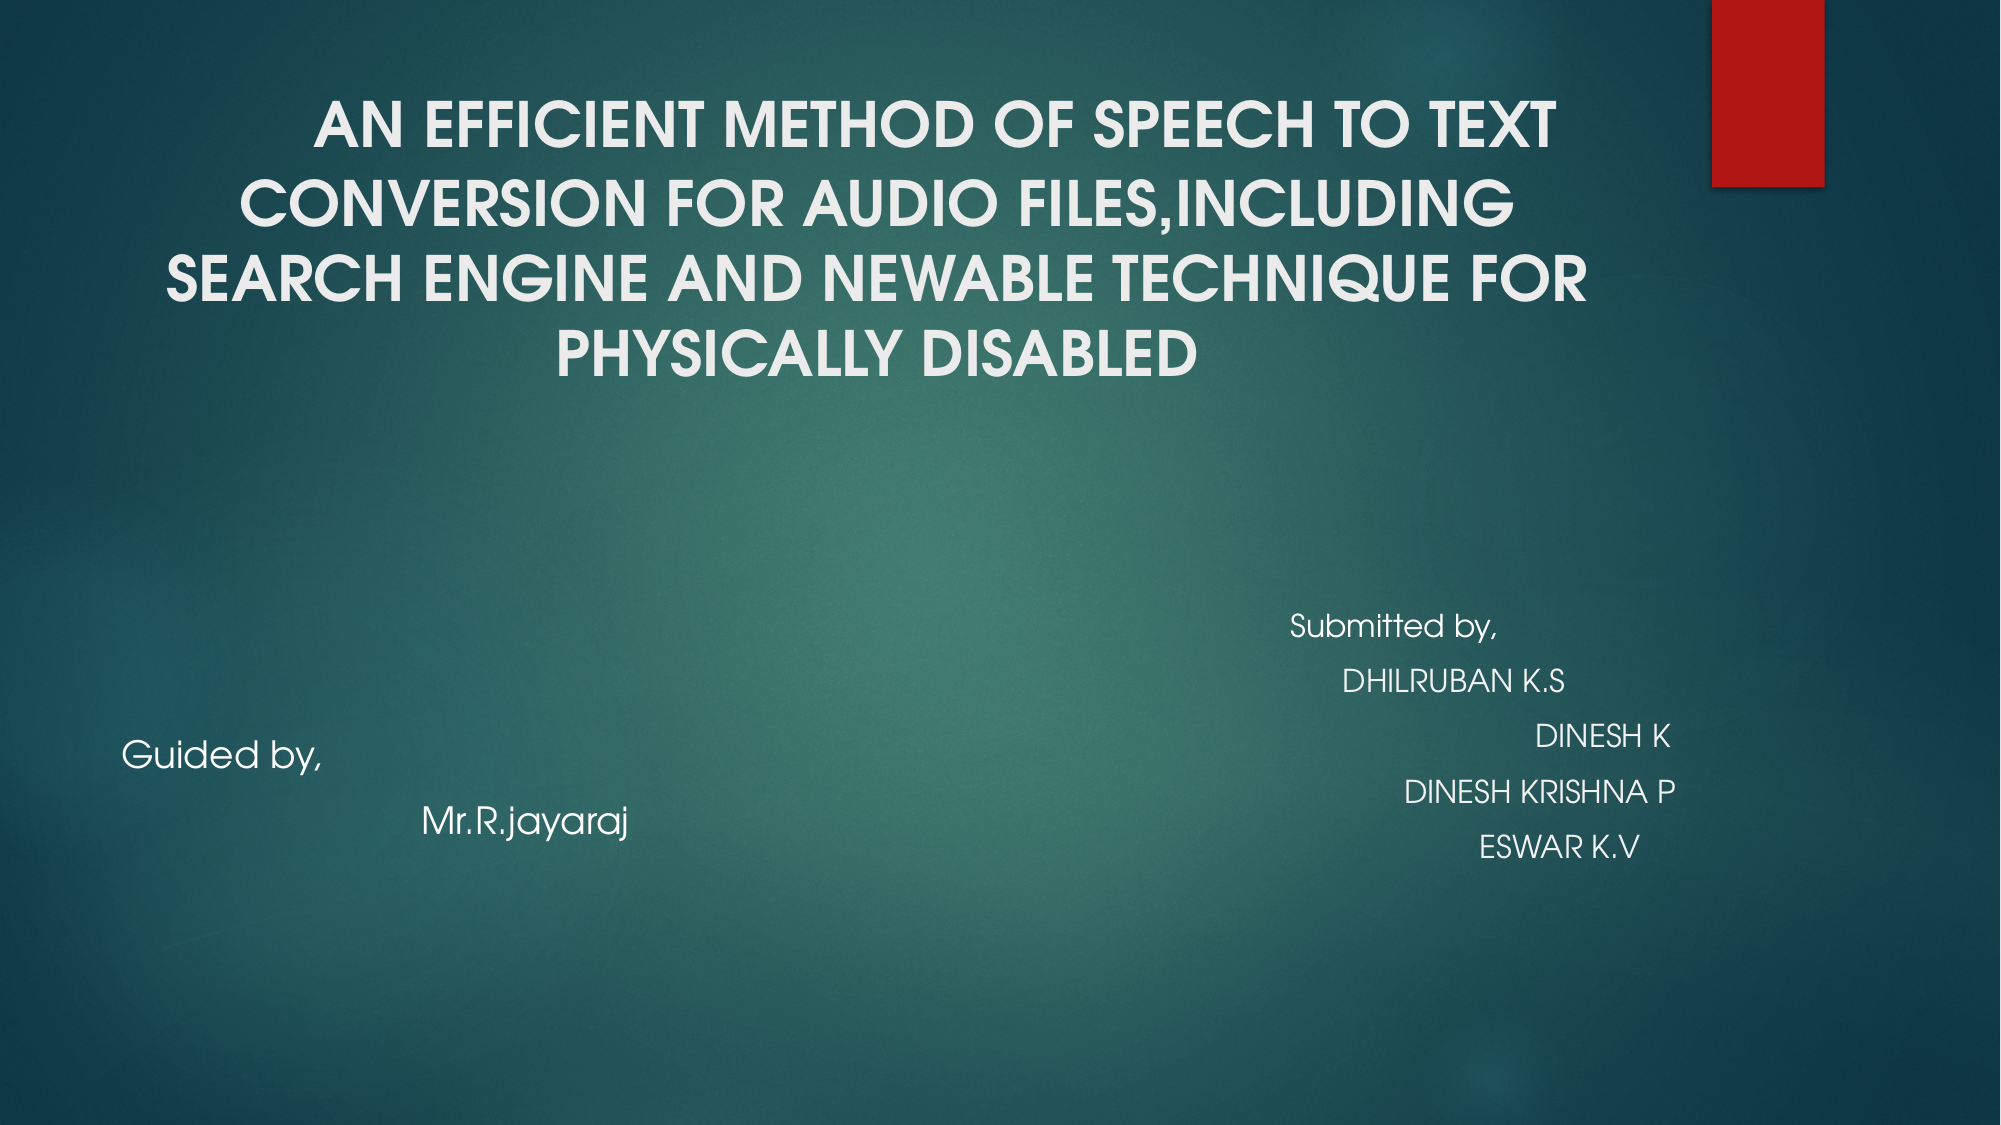

# AN EFFICIENT METHOD OF SPEECH TO TEXT CONVERSION FOR AUDIO FILES,INCLUDING SEARCH ENGINE AND NEWABLE TECHNIQUE FOR PHYSICALLY DISABLED

																						Submitted by,
				      DHILRUBAN K.S
	                            DINESH K
			             DINESH KRISHNA P
                                    ESWAR K.V

Guided by,
		Mr.R.jayaraj